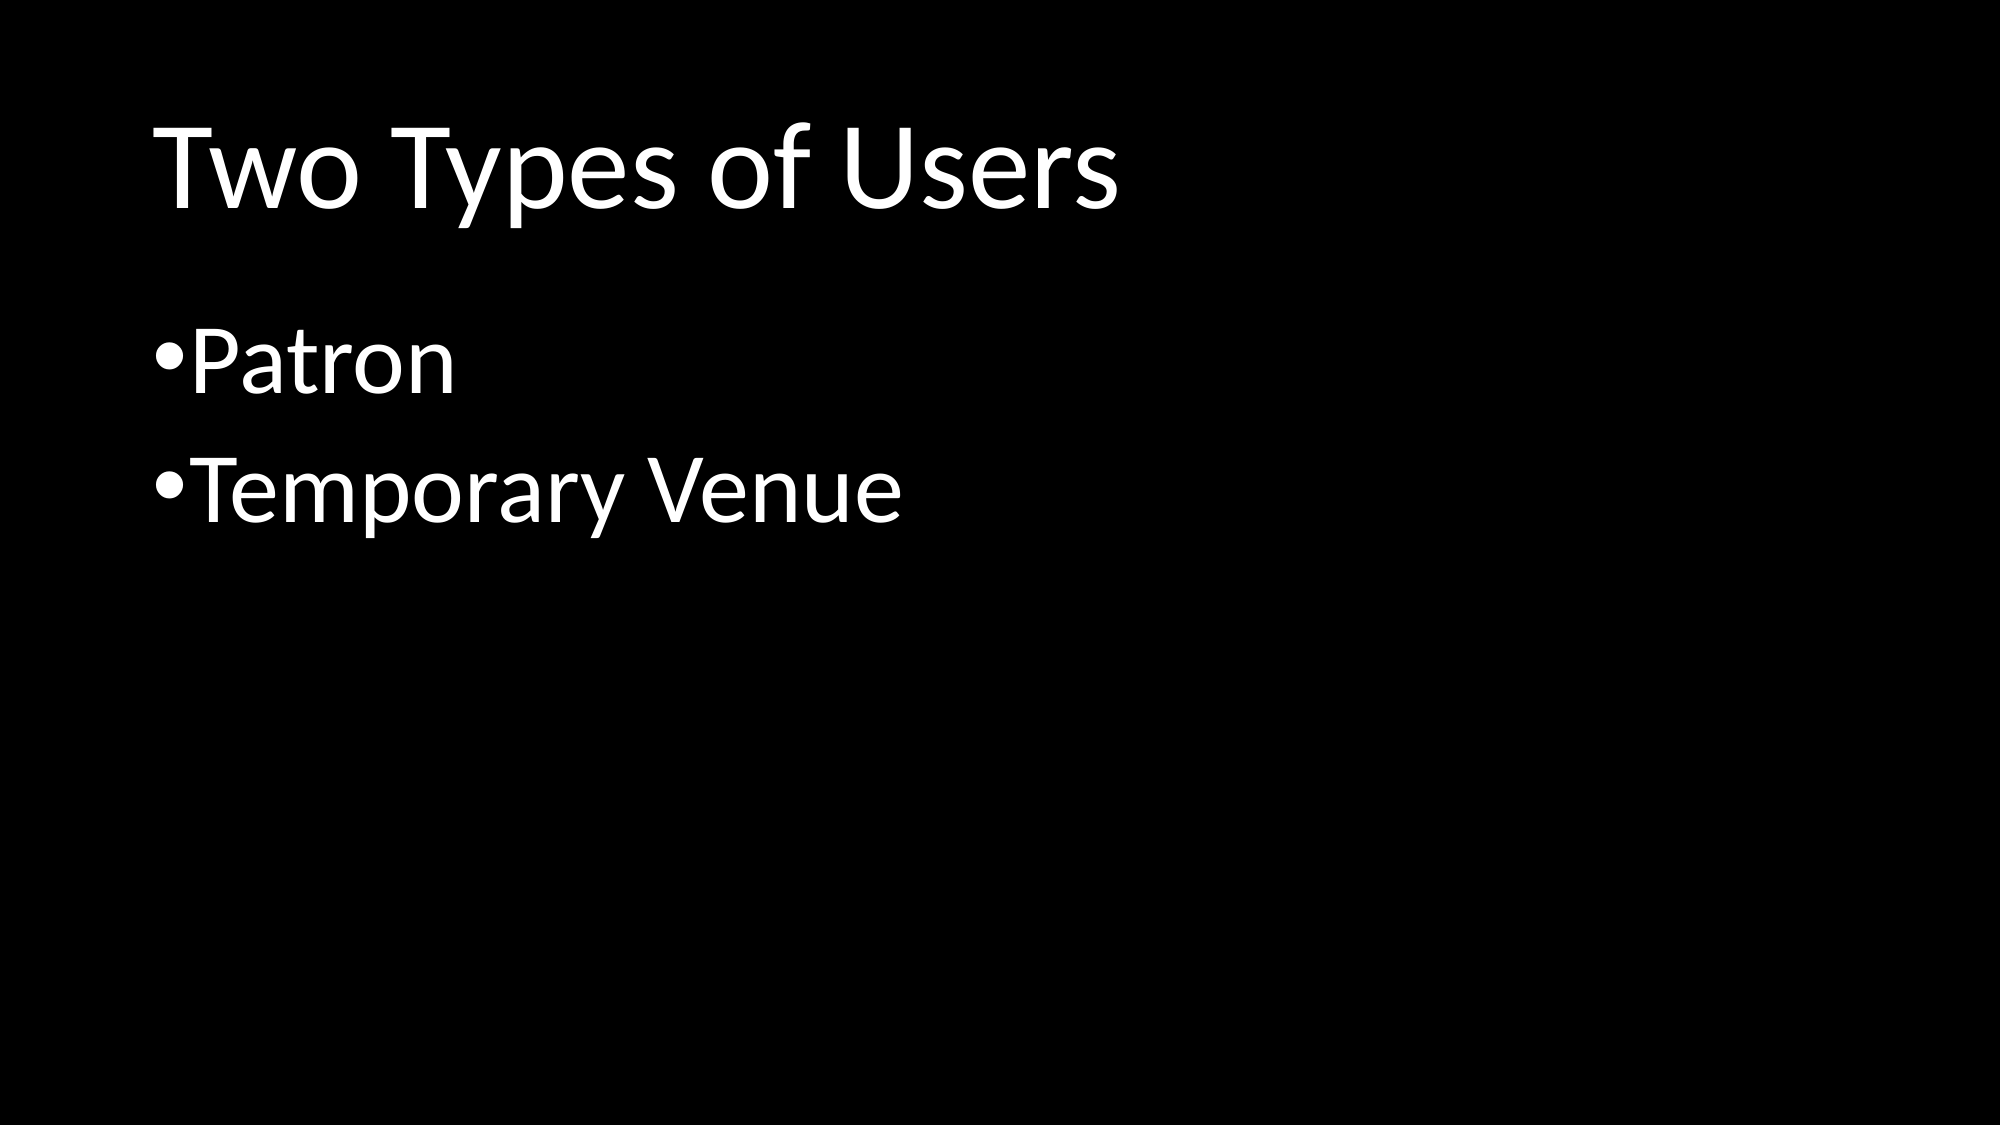

# Two Types of Users
Patron
Temporary Venue